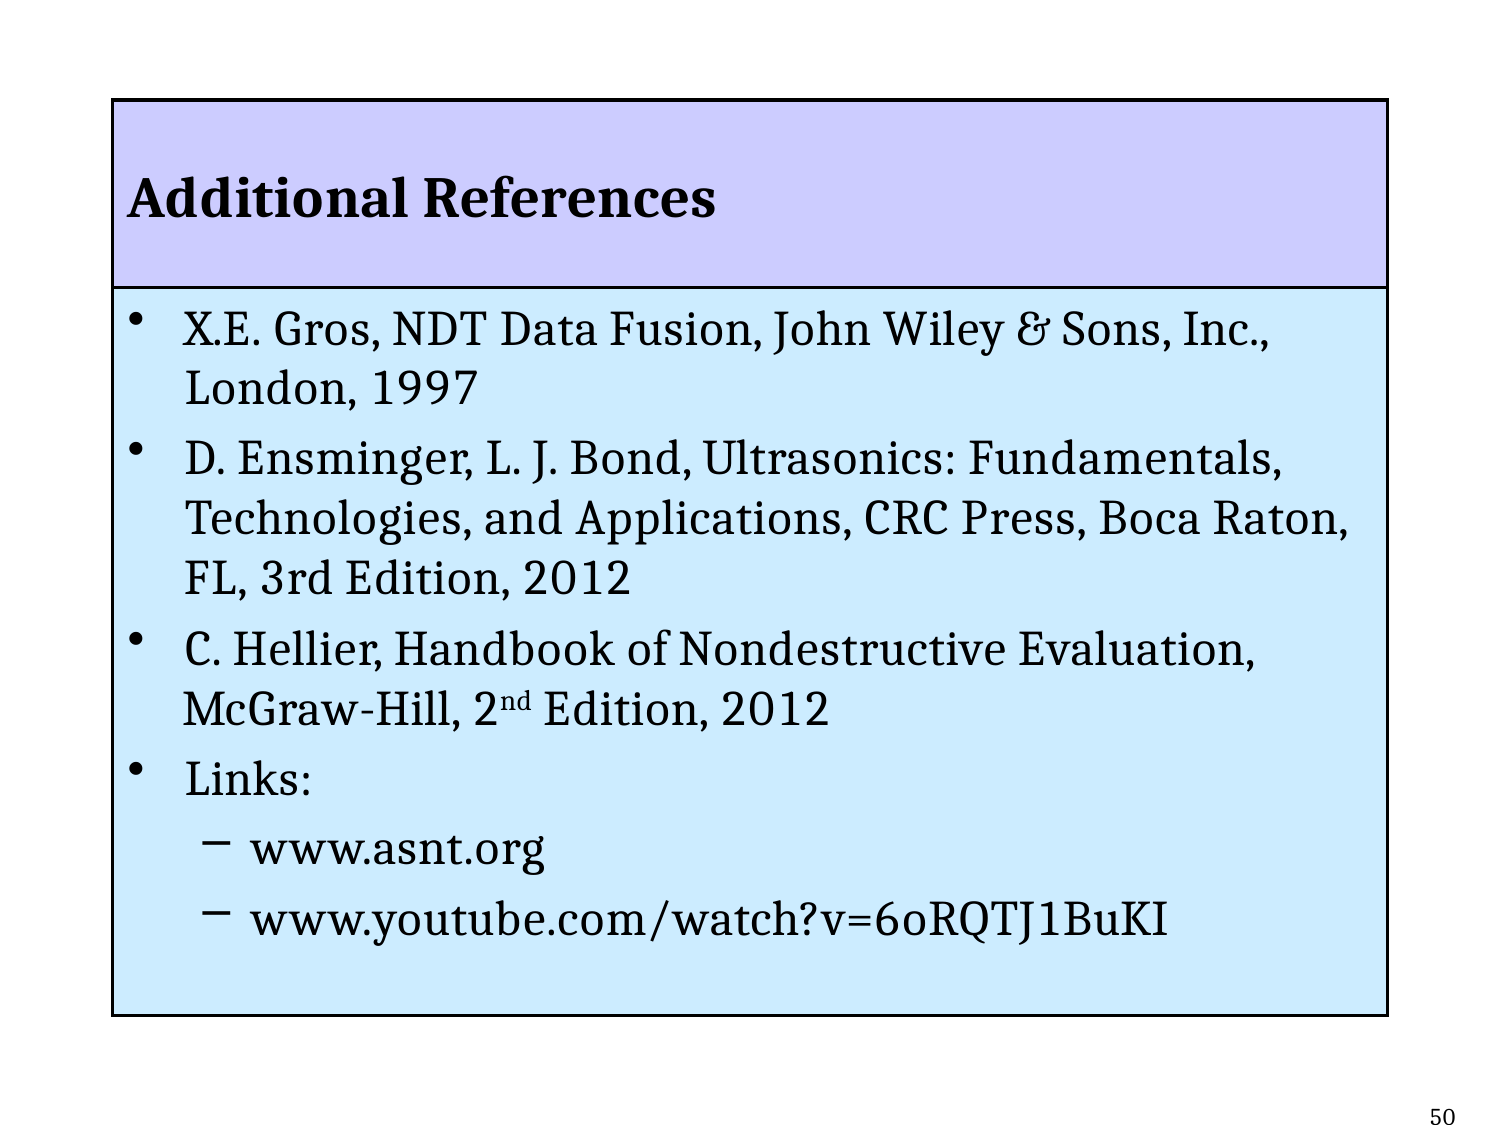

# Additional References
X.E. Gros, NDT Data Fusion, John Wiley & Sons, Inc., London, 1997
D. Ensminger, L. J. Bond, Ultrasonics: Fundamentals, Technologies, and Applications, CRC Press, Boca Raton, FL, 3rd Edition, 2012
C. Hellier, Handbook of Nondestructive Evaluation, McGraw-Hill, 2nd Edition, 2012
Links:
www.asnt.org
www.youtube.com/watch?v=6oRQTJ1BuKI
50